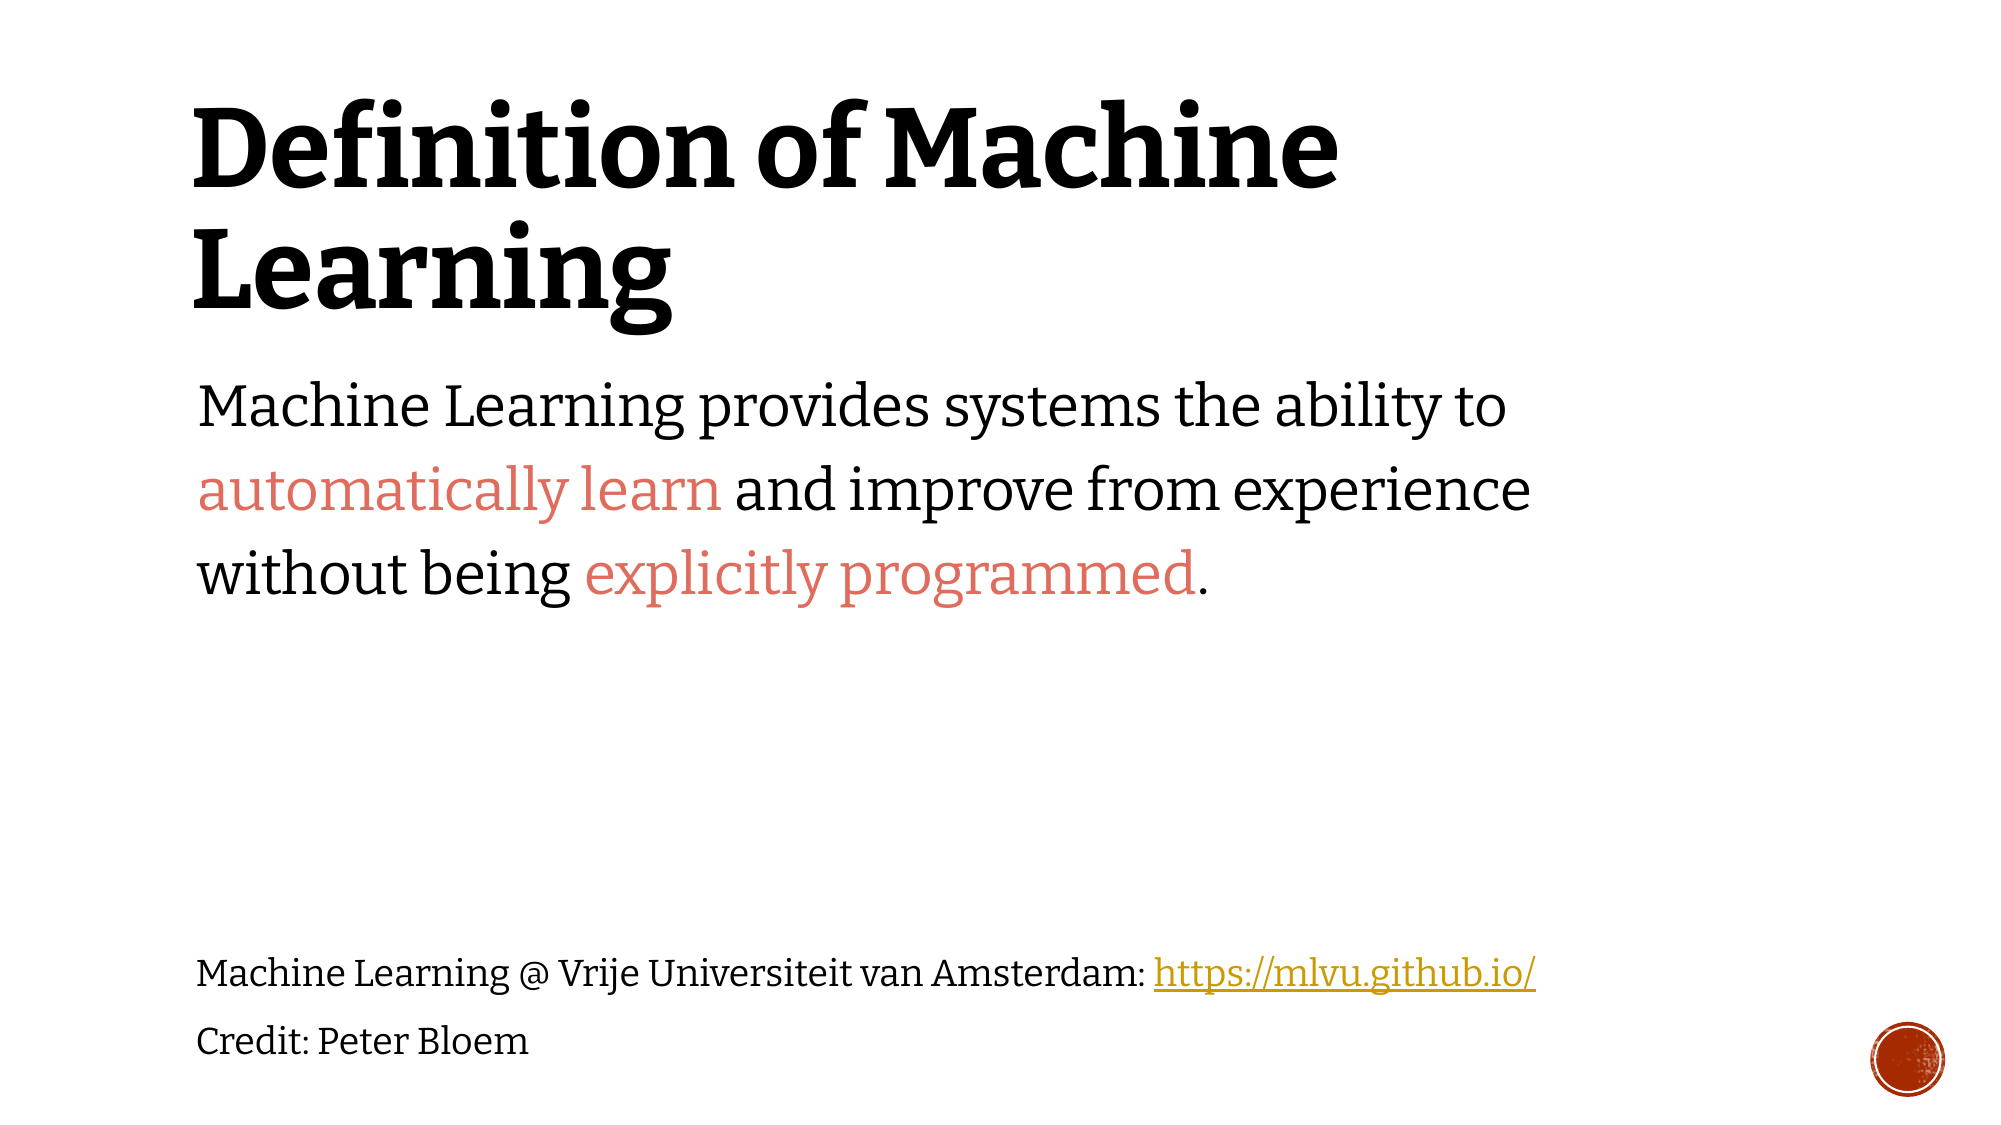

# Definition of Machine Learning
Machine Learning provides systems the ability to automatically learn and improve from experience without being explicitly programmed.
Machine Learning @ Vrije Universiteit van Amsterdam: https://mlvu.github.io/
Credit: Peter Bloem